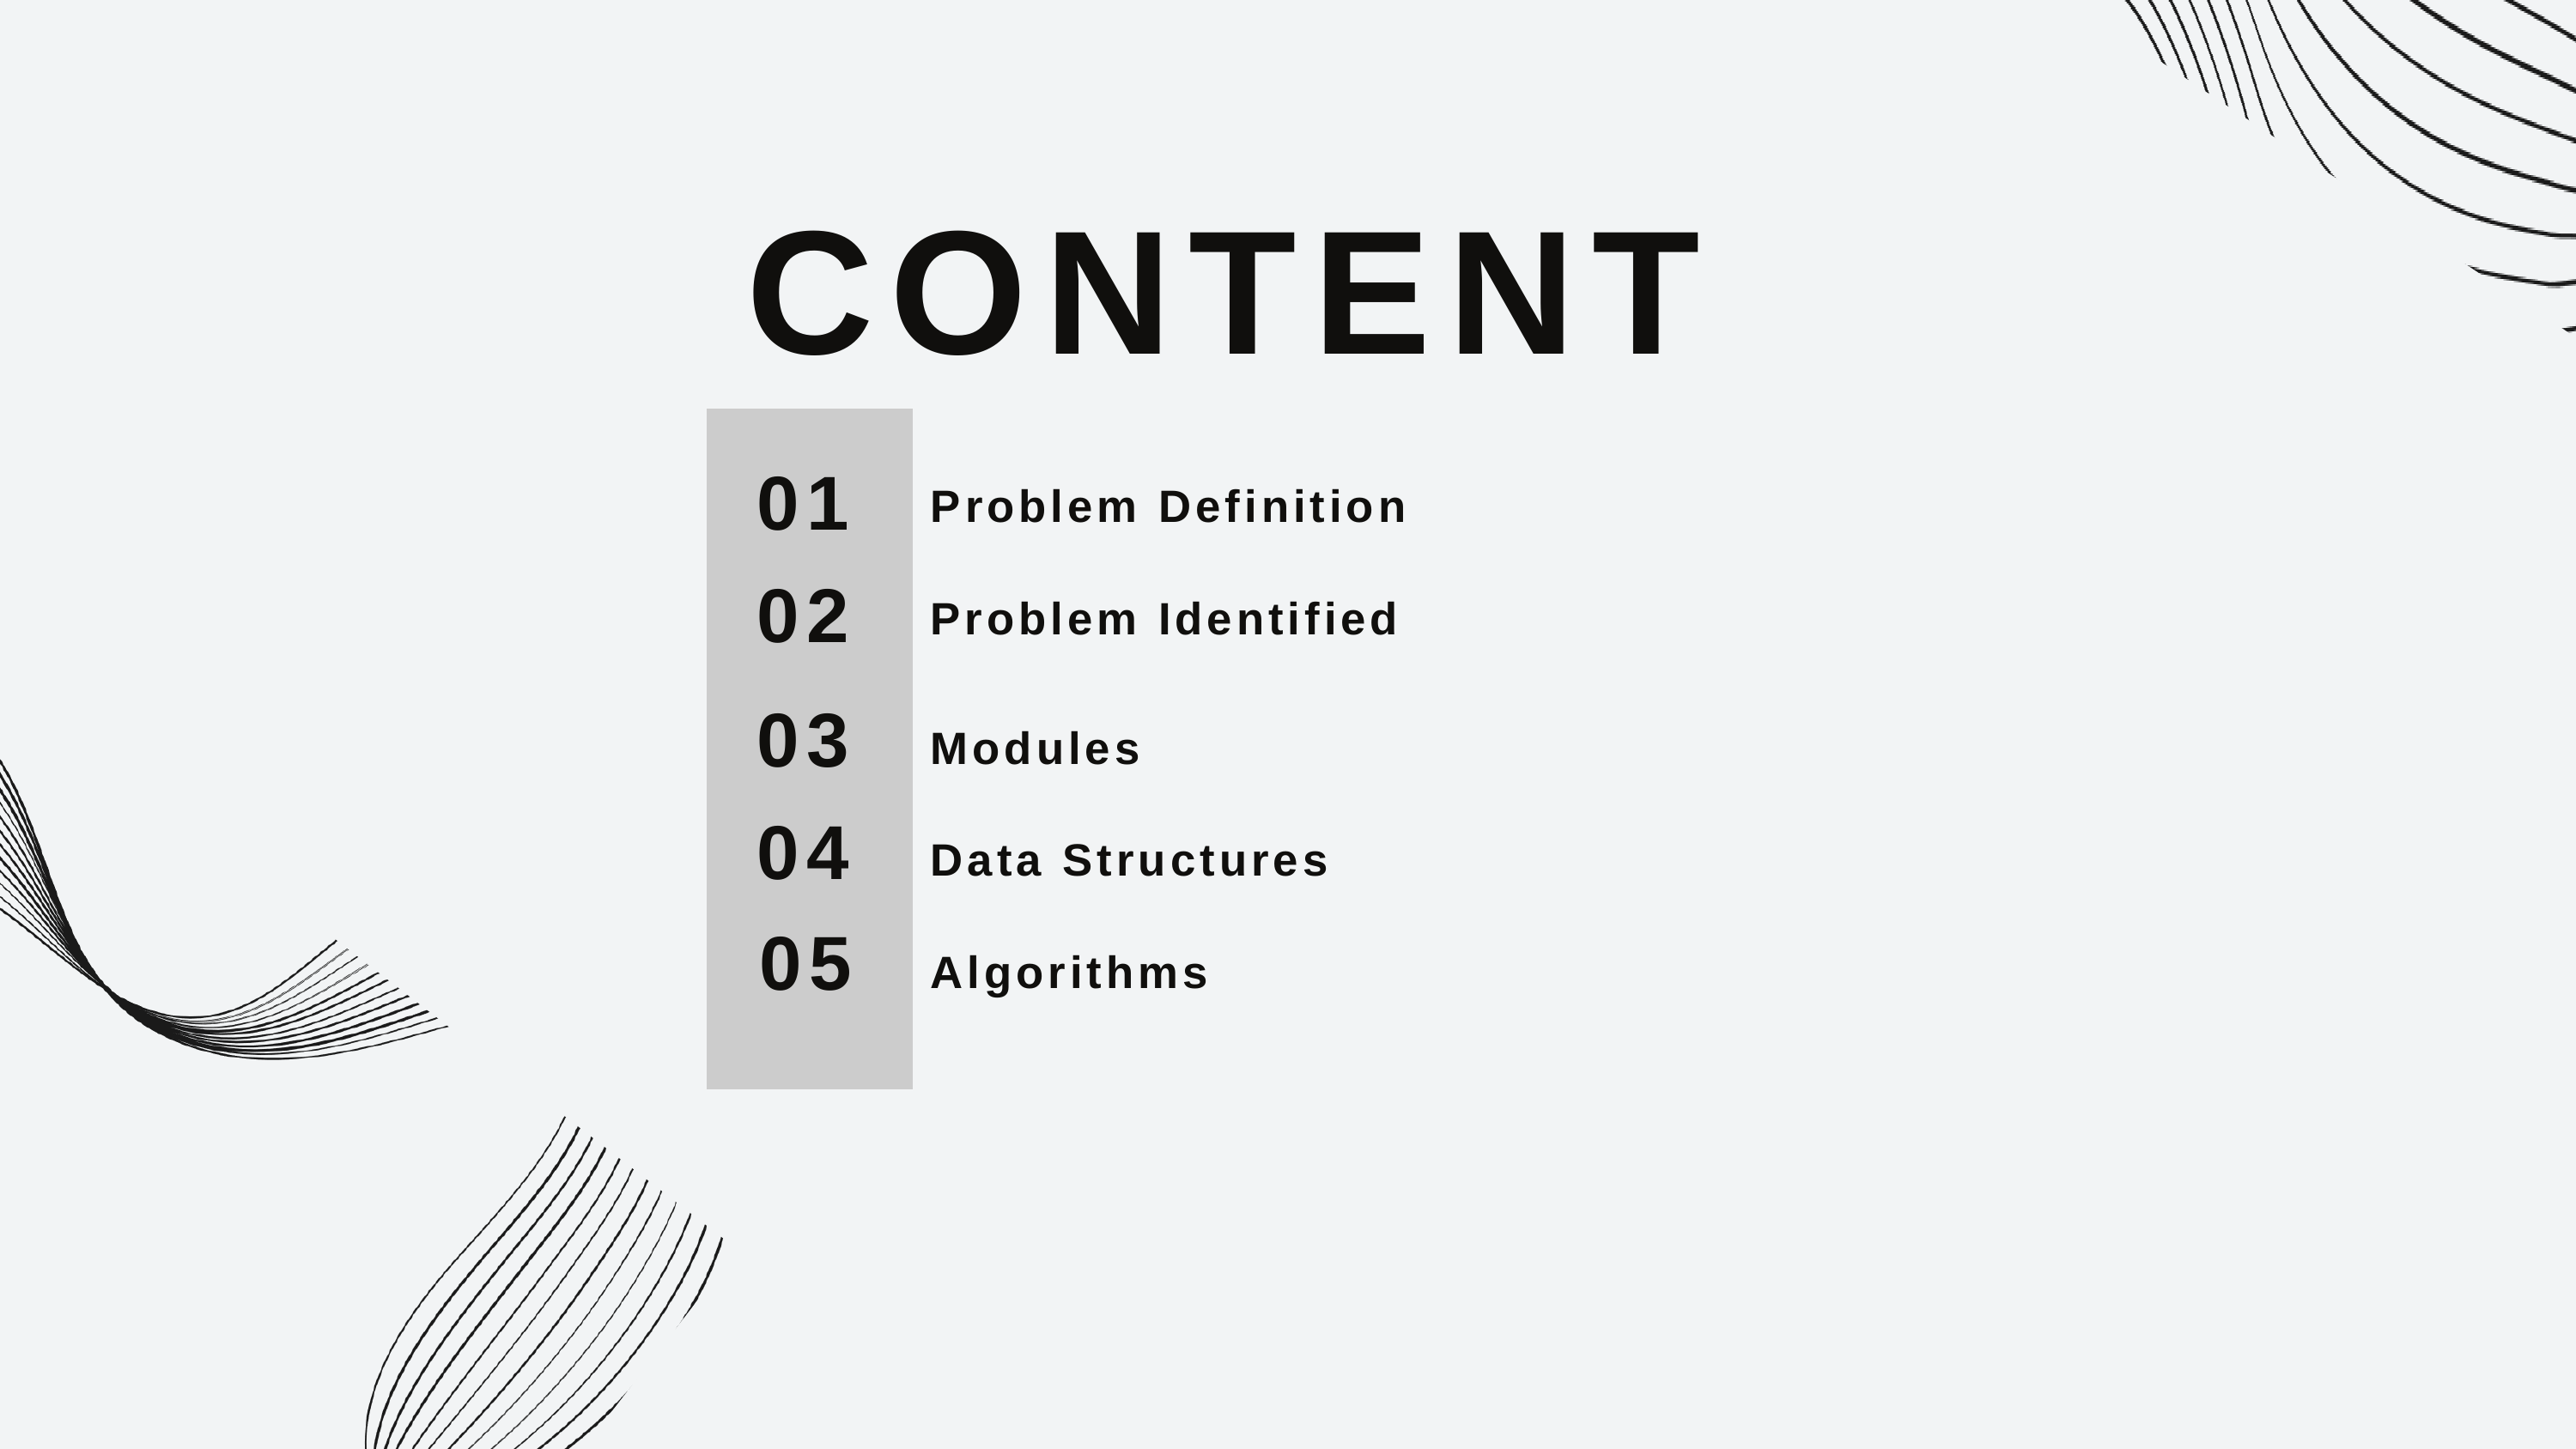

CONTENT

01
Problem Definition
02
Problem Identified
03
Modules

04
Data Structures
05
Algorithms